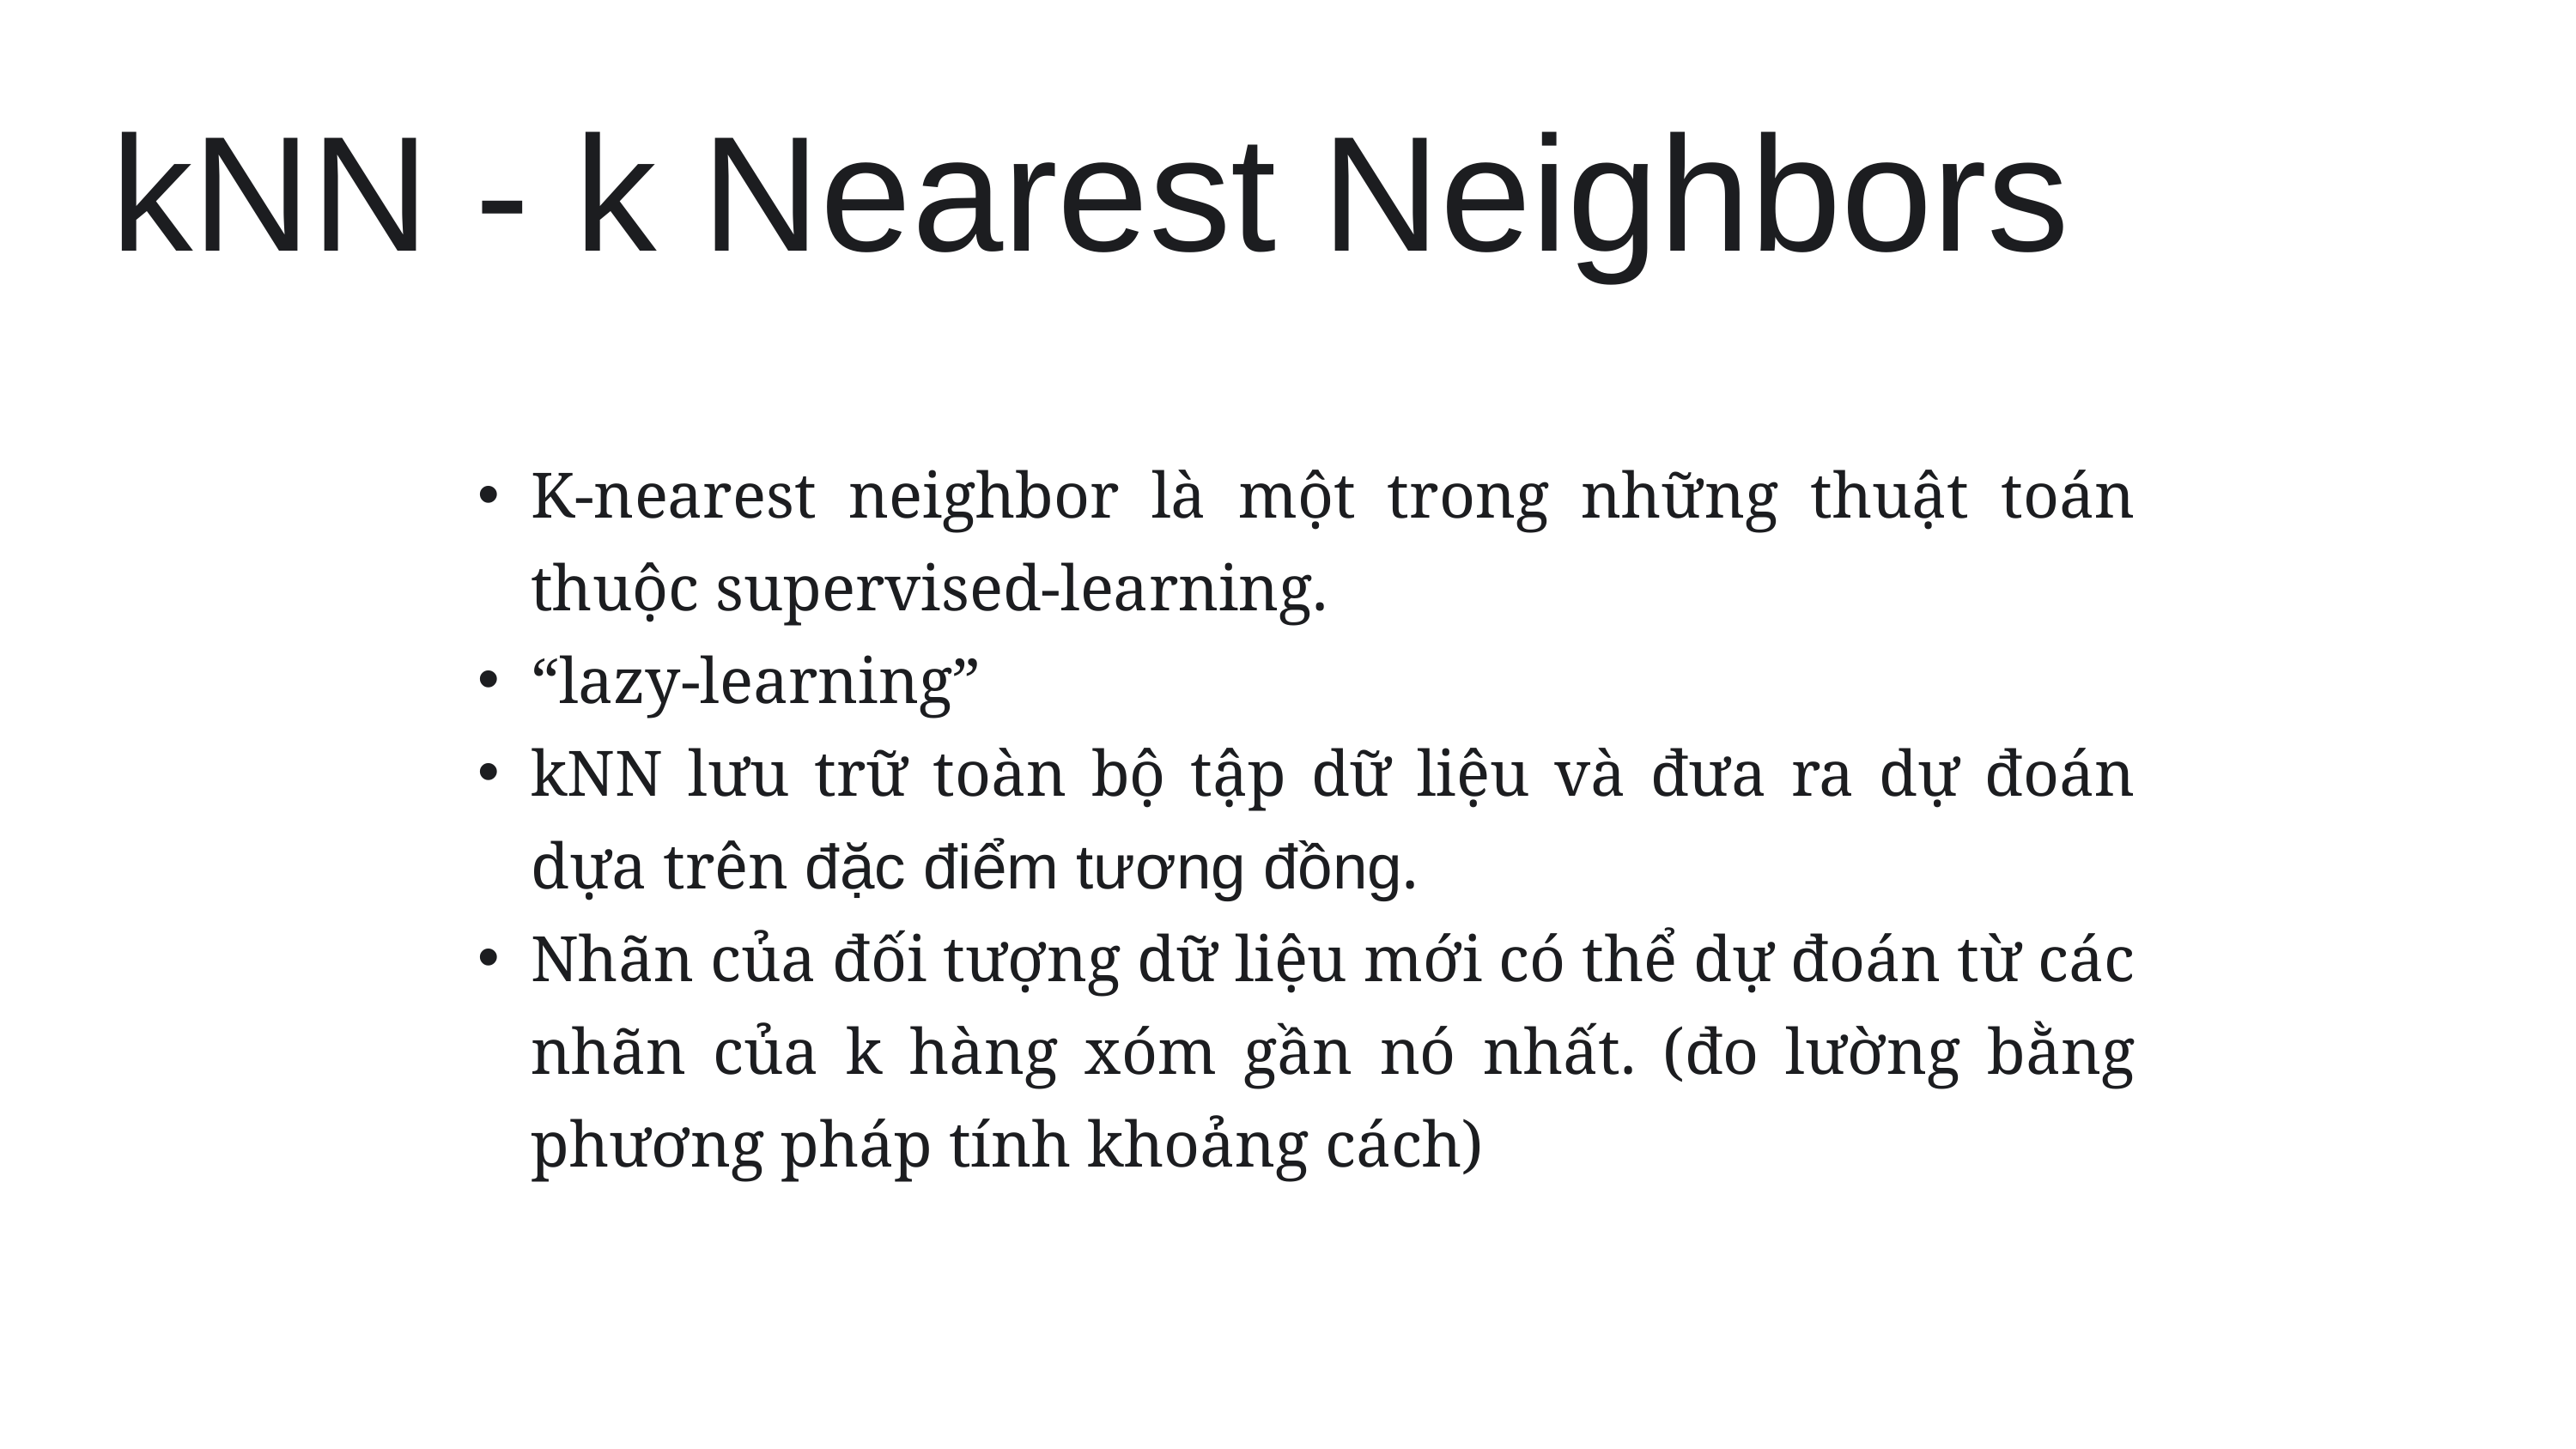

kNN - k Nearest Neighbors
K-nearest neighbor là một trong những thuật toán thuộc supervised-learning.
“lazy-learning”
kNN lưu trữ toàn bộ tập dữ liệu và đưa ra dự đoán dựa trên đặc điểm tương đồng.
Nhãn của đối tượng dữ liệu mới có thể dự đoán từ các nhãn của k hàng xóm gần nó nhất. (đo lường bằng phương pháp tính khoảng cách)